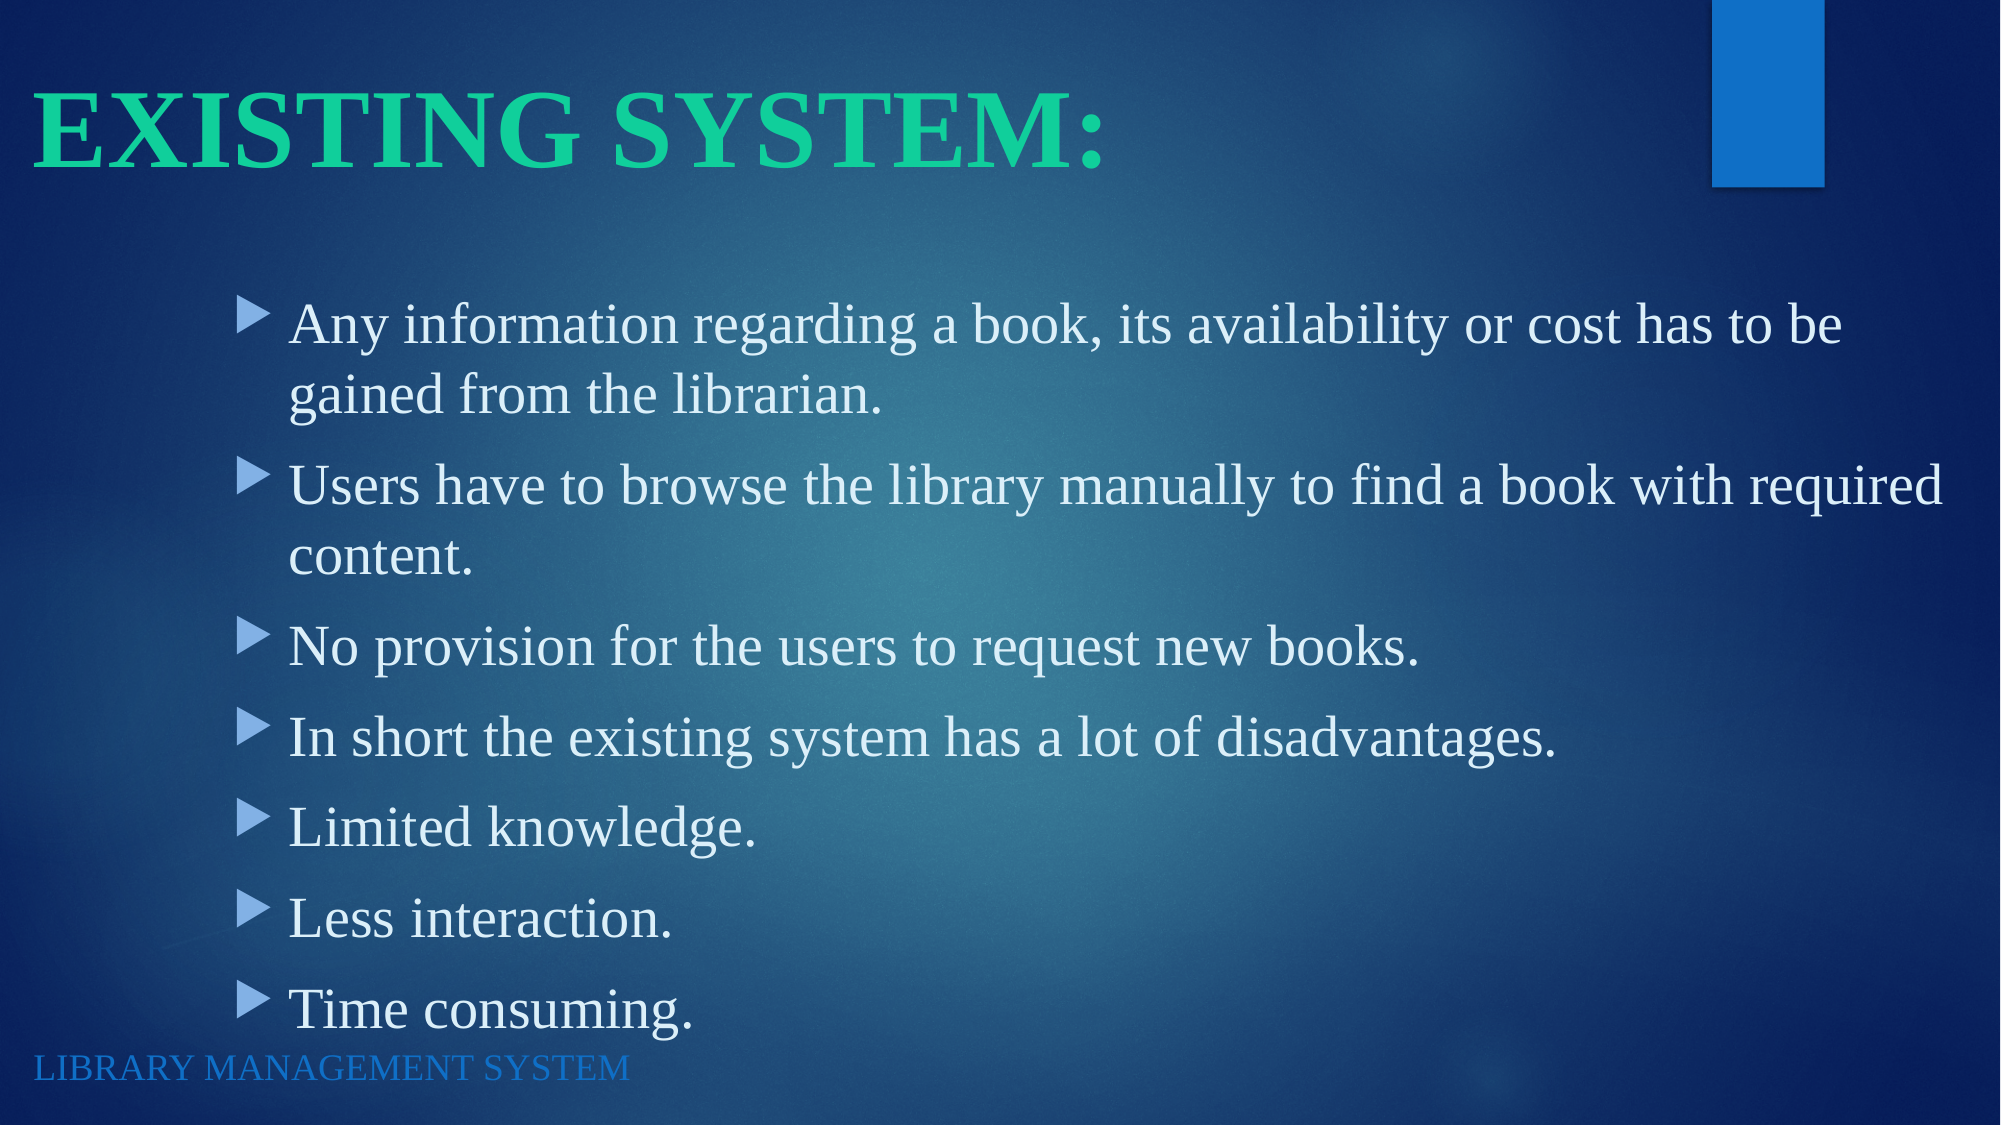

# EXISTING SYSTEM:
Any information regarding a book, its availability or cost has to be gained from the librarian.
Users have to browse the library manually to find a book with required content.
No provision for the users to request new books.
In short the existing system has a lot of disadvantages.
Limited knowledge.
Less interaction.
Time consuming.
LIBRARY MANAGEMENT SYSTEM